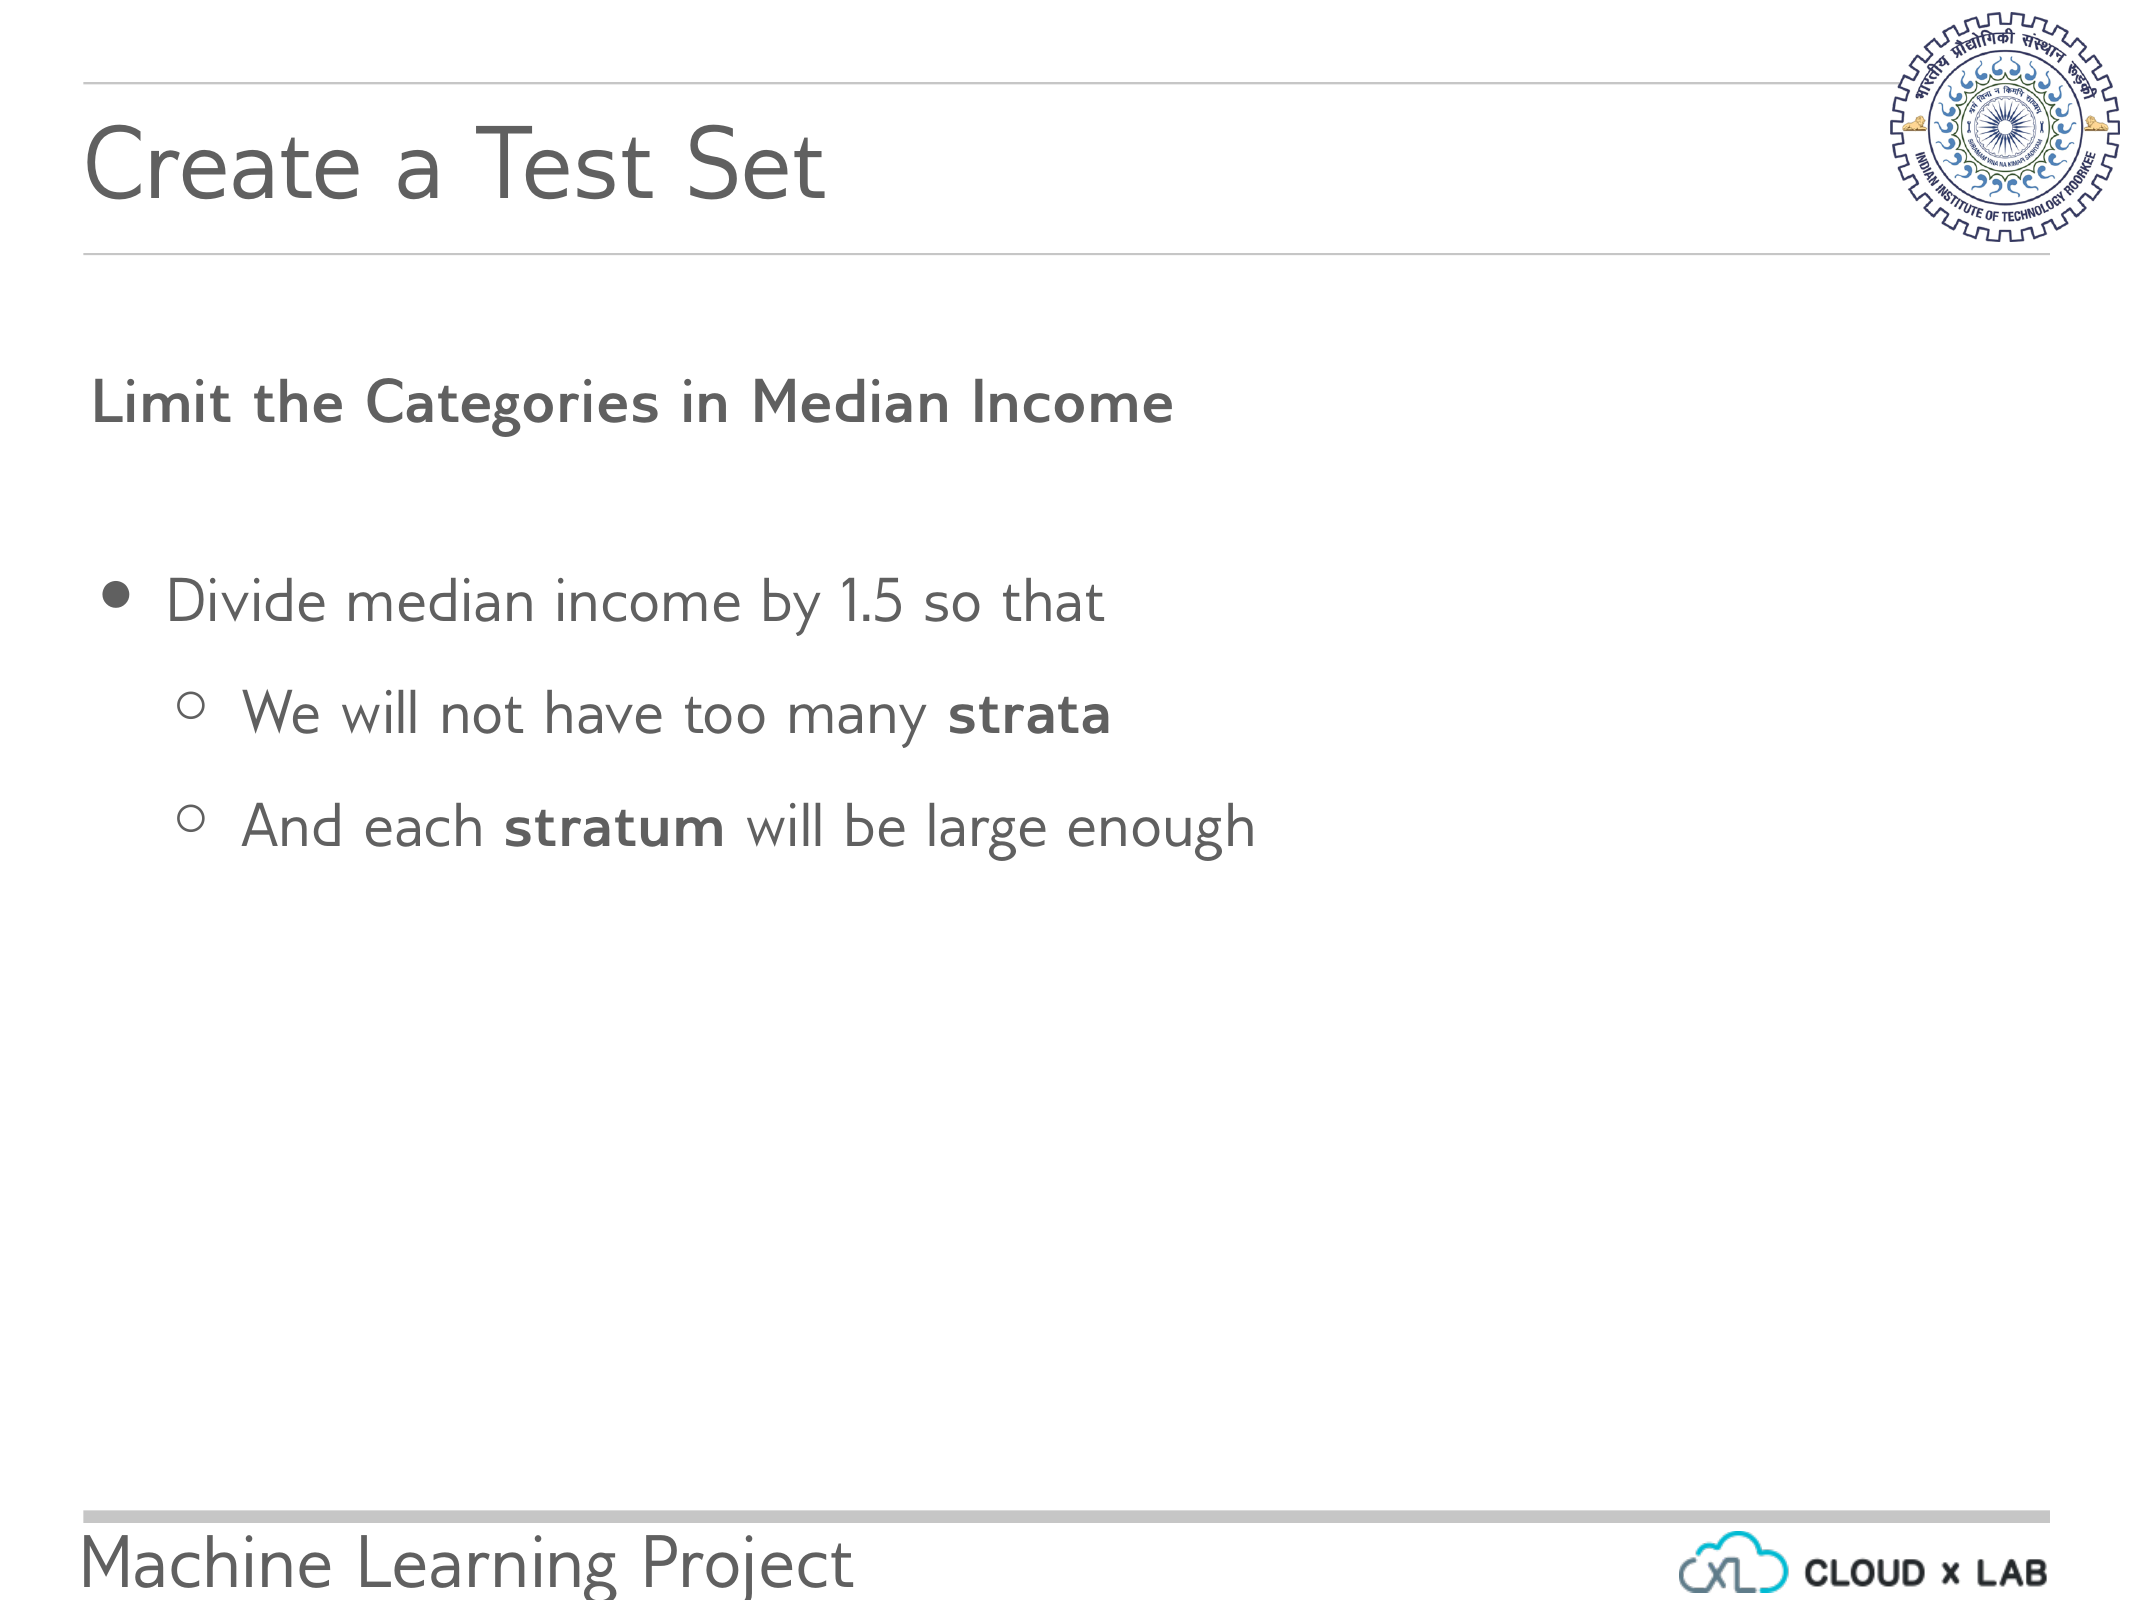

Create a Test Set
Limit the Categories in Median Income

Divide median income by 1.5 so that
We will not have too many strata
And each stratum will be large enough